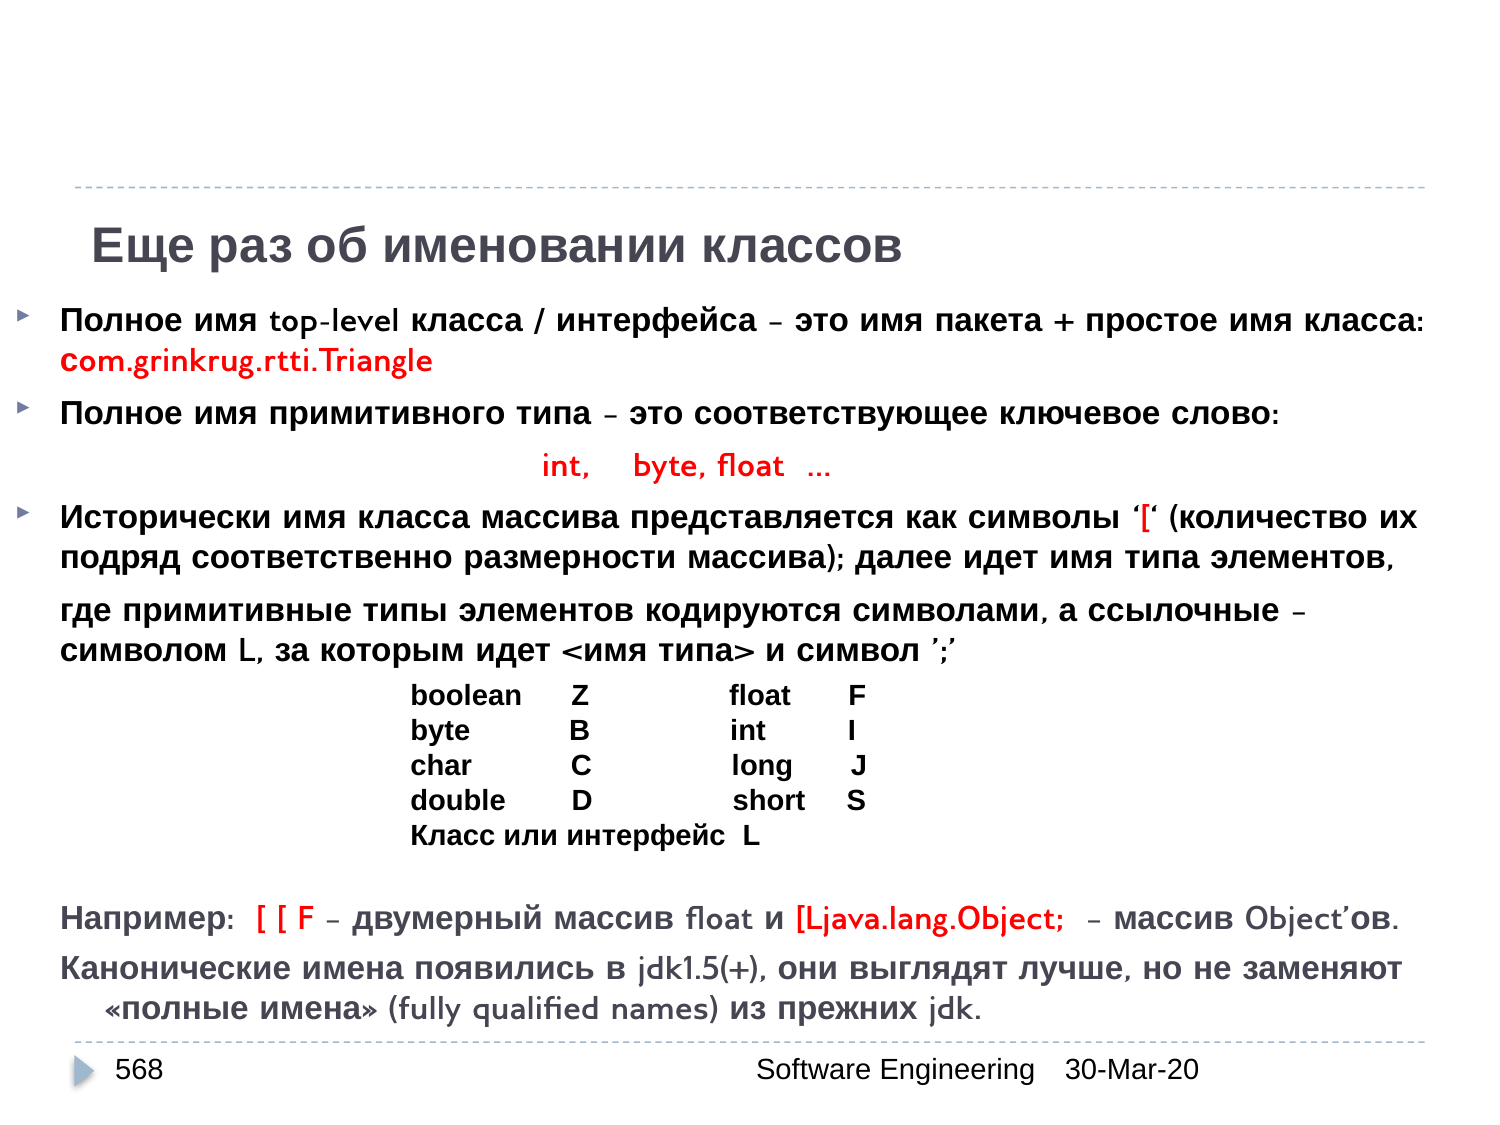

# Еще раз об именовании классов
Полное имя top-level класса / интерфейса – это имя пакета + простое имя класса: сom.grinkrug.rtti.Triangle
Полное имя примитивного типа – это соответствующее ключевое слово:
                                                 int,    byte, float  …
Исторически имя класса массива представляется как символы ‘[‘ (количество их подряд соответственно размерности массива); далее идет имя типа элементов,
	где примитивные типы элементов кодируются символами, а ссылочные – символом L, за которым идет <имя типа> и символ ’;’

Например:  [ [ F – двумерный массив float и [Ljava.lang.Object;  – массив Object’ов.
Канонические имена появились в jdk1.5(+), они выглядят лучше, но не заменяют «полные имена» (fully qualified names) из прежних jdk.
boolean      Z                 float       F
byte            B                 int          I
char            C                 long       J
double        D                 short     S
Класс или интерфейс  L
568
Software Engineering
30-Mar-20